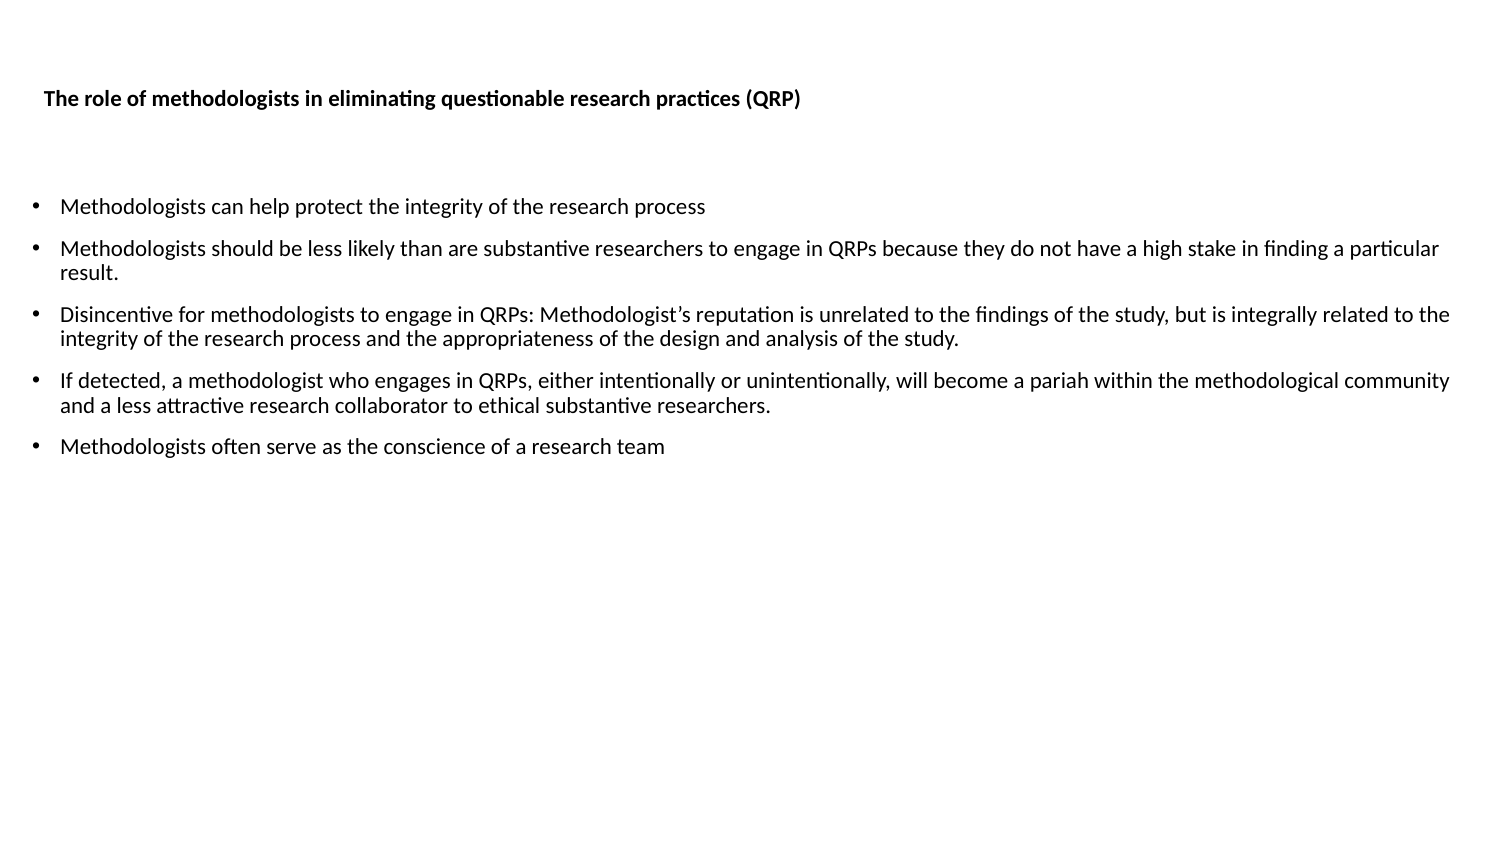

# The role of methodologists in eliminating questionable research practices (QRP)
Methodologists can help protect the integrity of the research process
Methodologists should be less likely than are substantive researchers to engage in QRPs because they do not have a high stake in finding a particular result.
Disincentive for methodologists to engage in QRPs: Methodologist’s reputation is unrelated to the findings of the study, but is integrally related to the integrity of the research process and the appropriateness of the design and analysis of the study.
If detected, a methodologist who engages in QRPs, either intentionally or unintentionally, will become a pariah within the methodological community and a less attractive research collaborator to ethical substantive researchers.
Methodologists often serve as the conscience of a research team